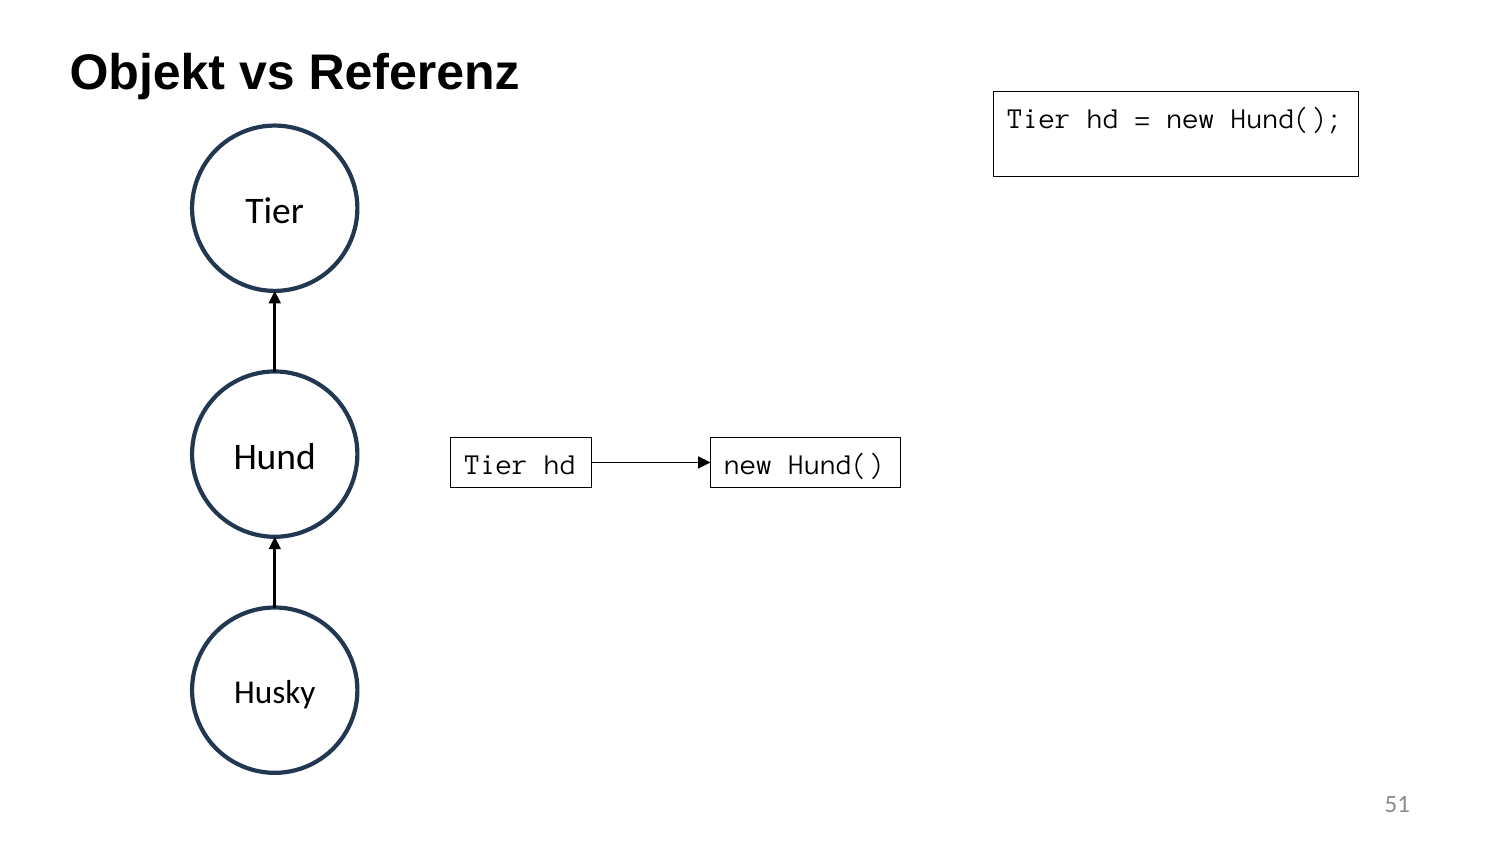

Objekt vs Referenz
Tier hd = new Hund();

Tier
Hund
new Hund()
Tier hd
Husky
51